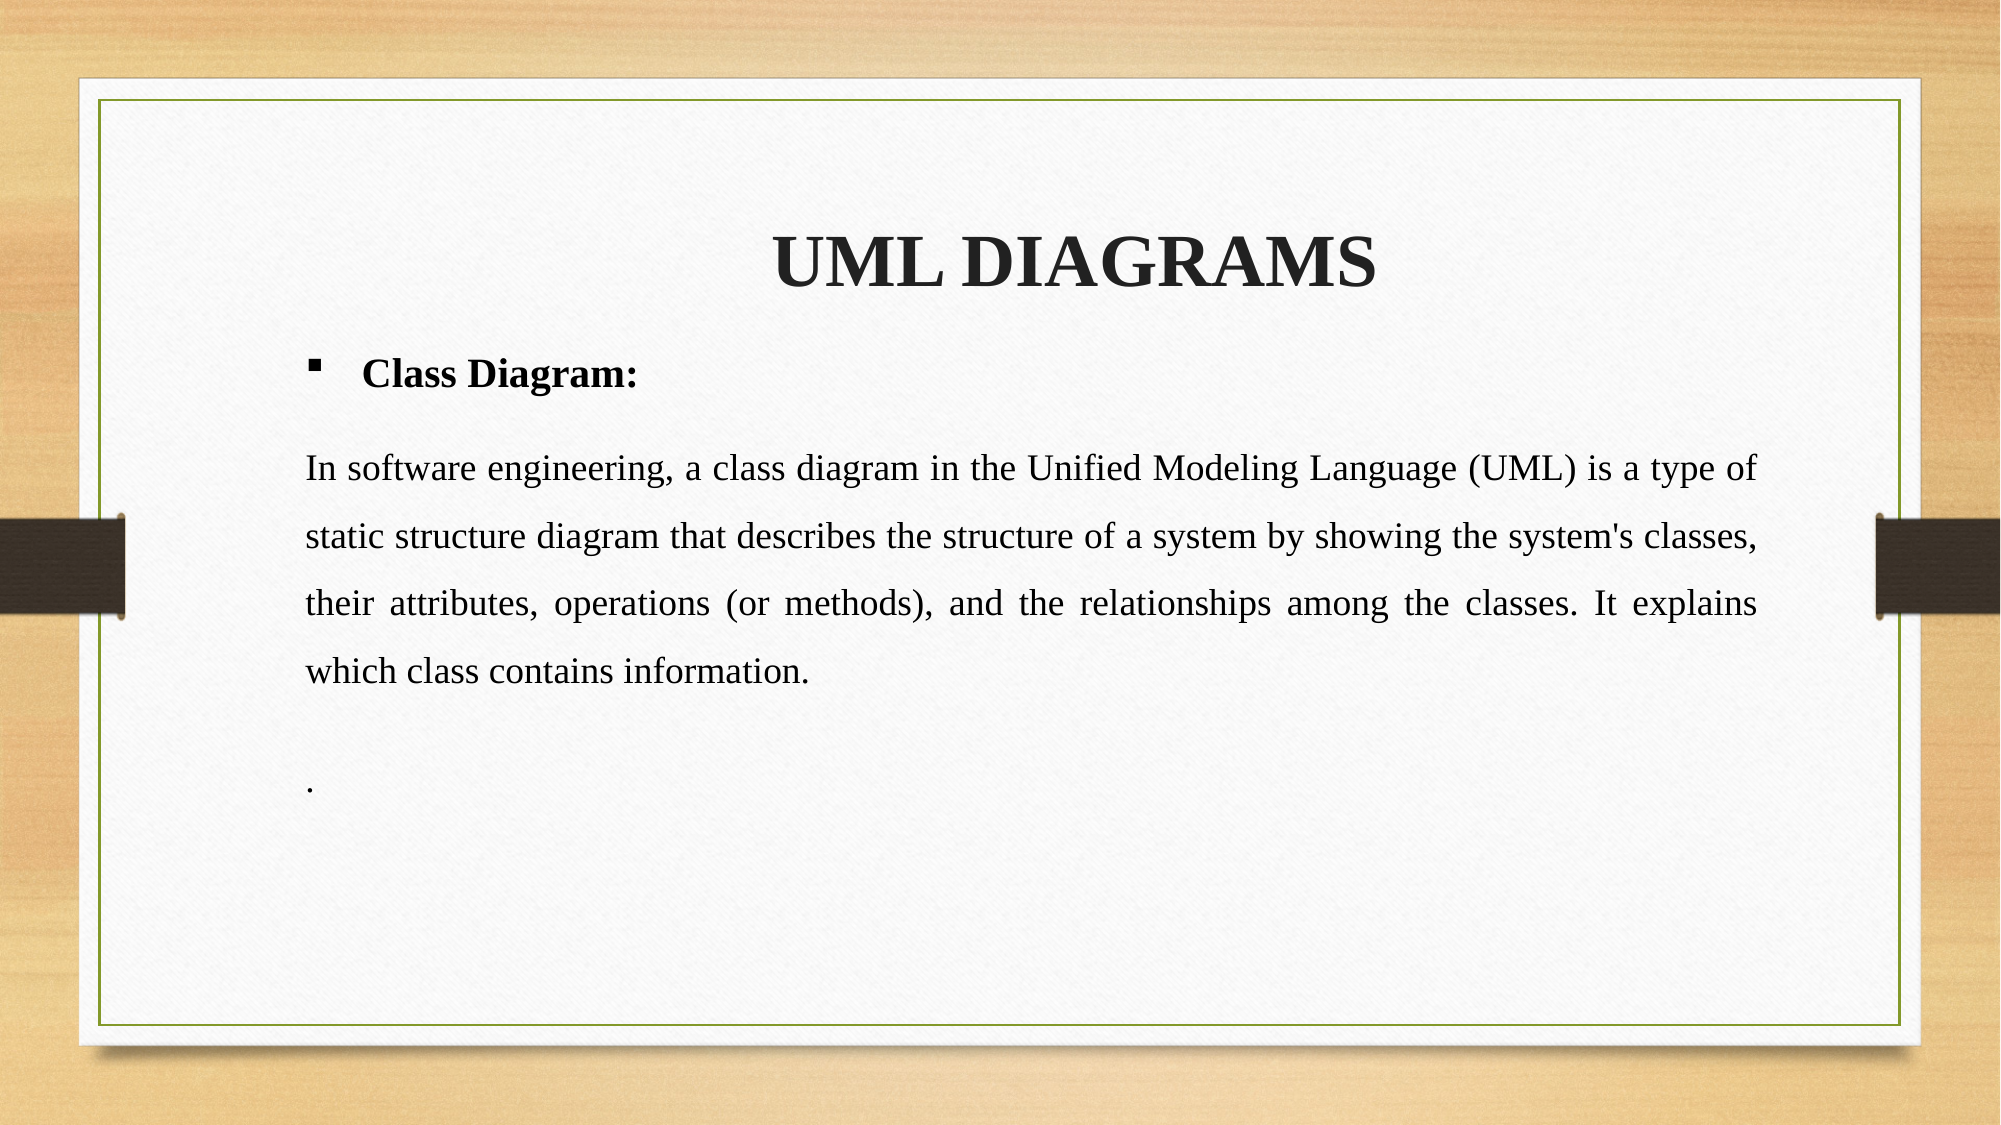

UML DIAGRAMS
Class Diagram:
In software engineering, a class diagram in the Unified Modeling Language (UML) is a type of static structure diagram that describes the structure of a system by showing the system's classes, their attributes, operations (or methods), and the relationships among the classes. It explains which class contains information.
.